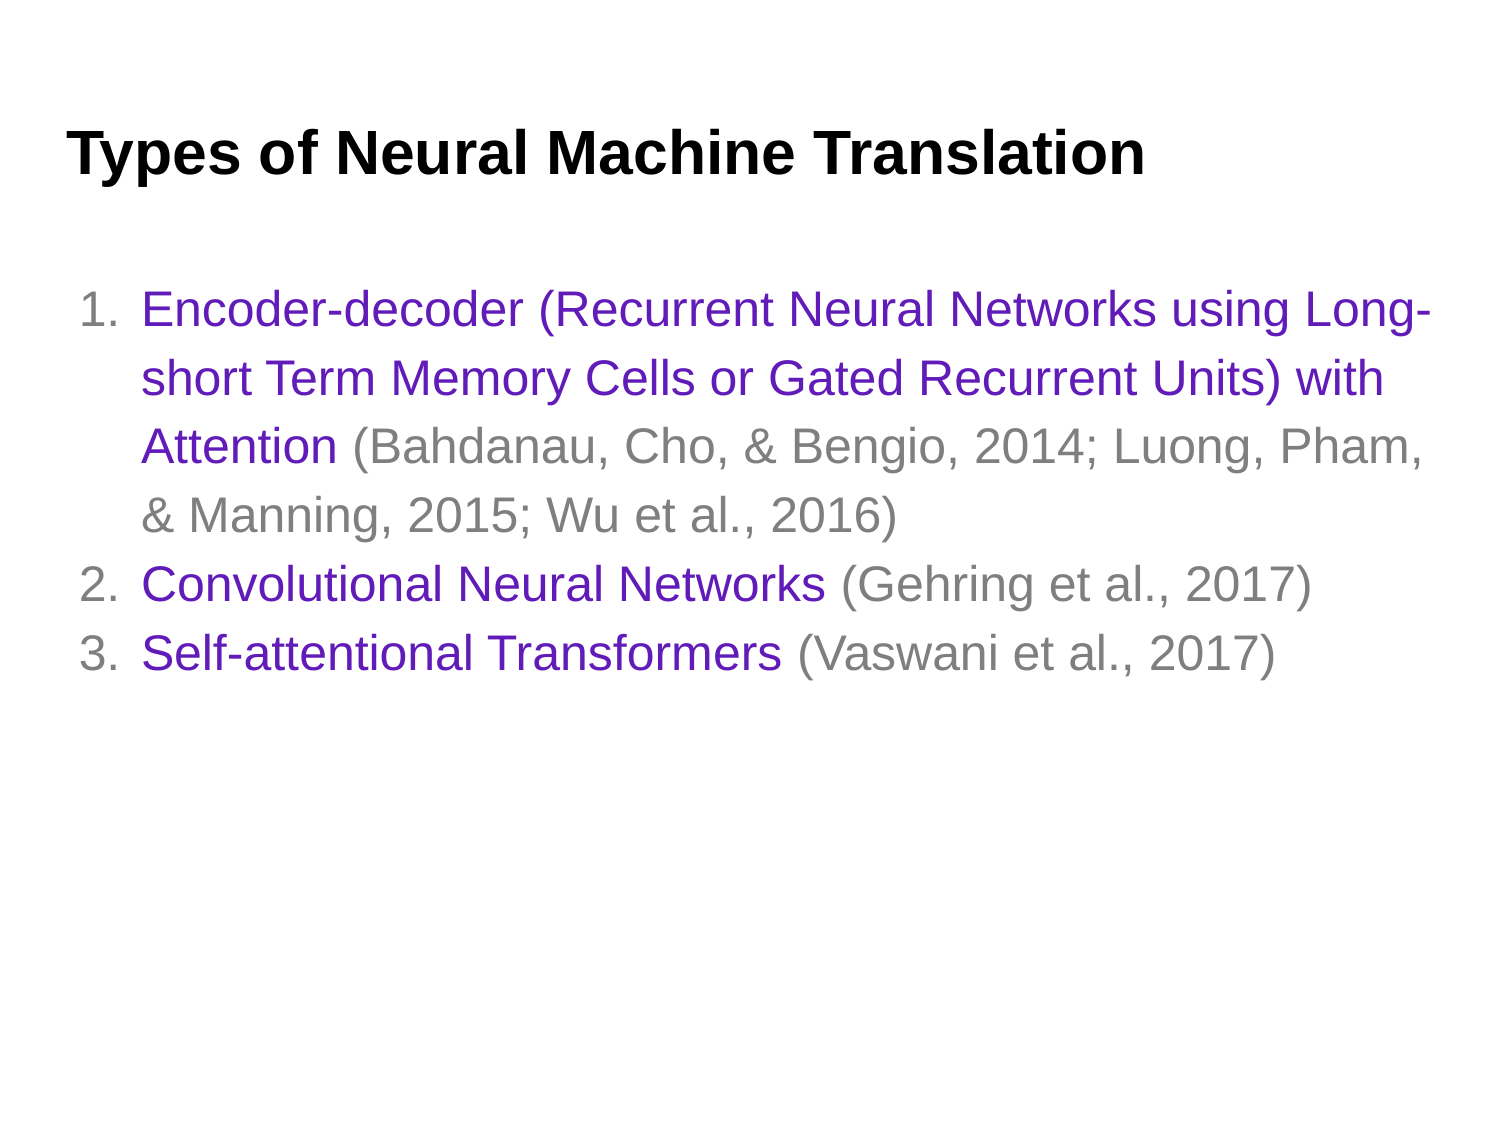

# Types of Neural Machine Translation
Encoder-decoder (Recurrent Neural Networks using Long-short Term Memory Cells or Gated Recurrent Units) with Attention (Bahdanau, Cho, & Bengio, 2014; Luong, Pham, & Manning, 2015; Wu et al., 2016)
Convolutional Neural Networks (Gehring et al., 2017)
Self-attentional Transformers (Vaswani et al., 2017)